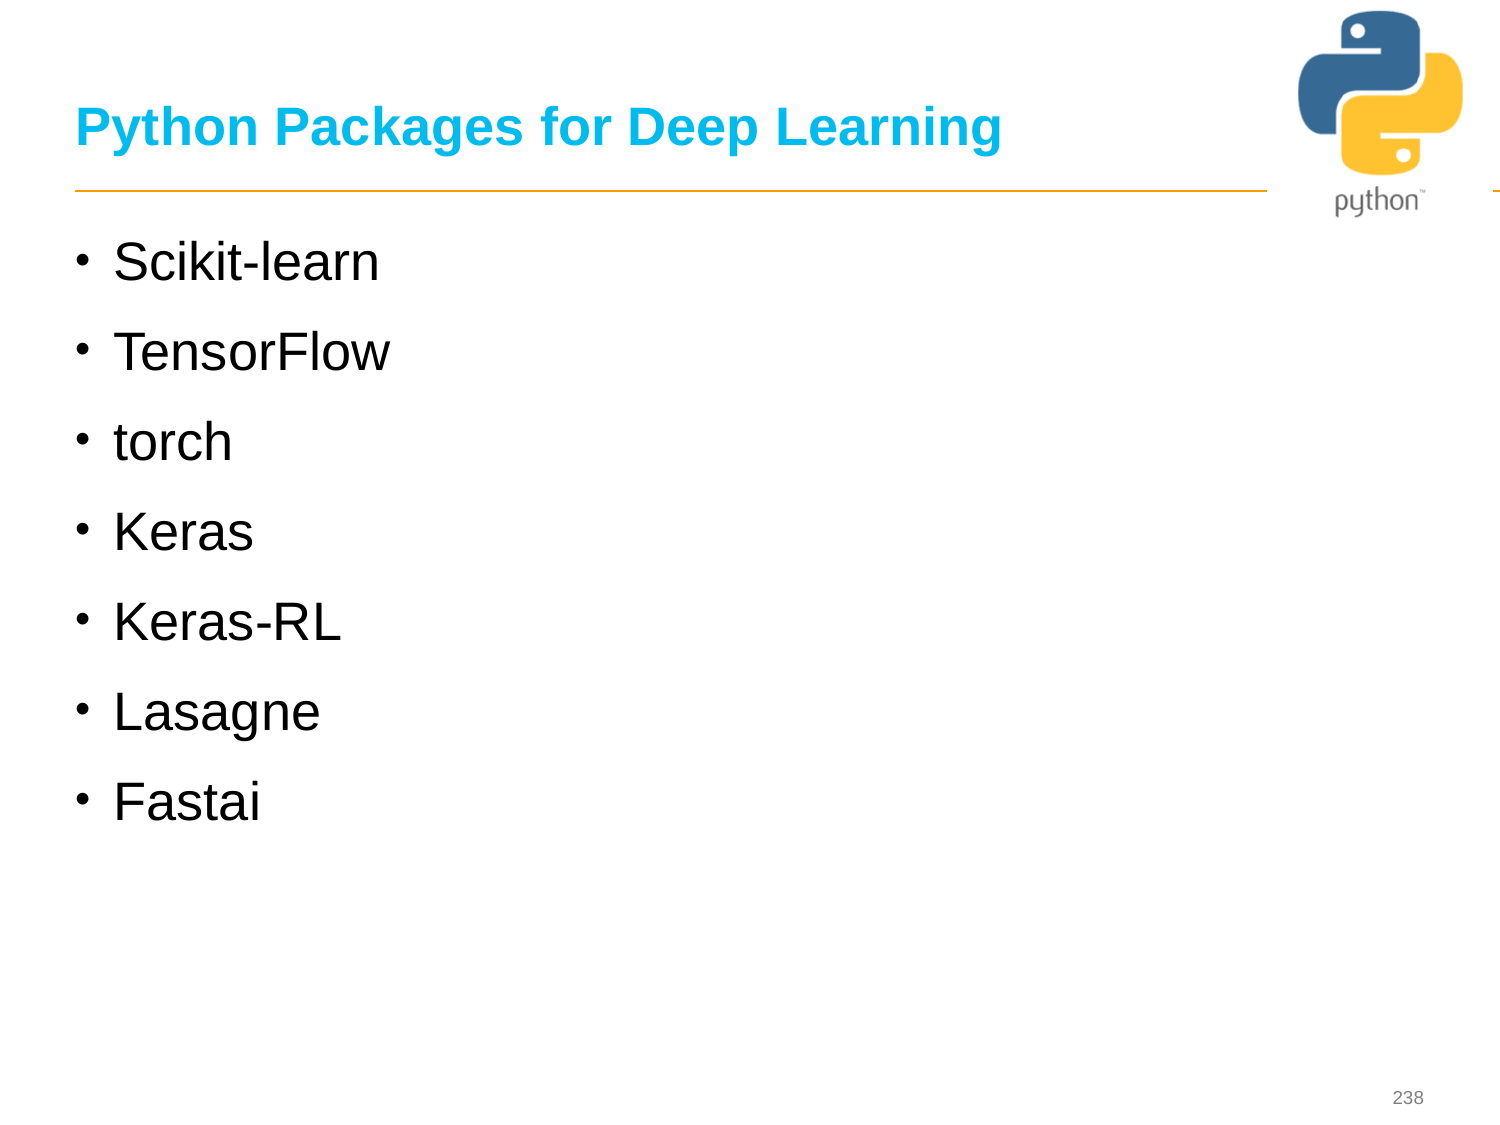

# Python Packages for Deep Learning
Scikit-learn
TensorFlow
torch
Keras
Keras-RL
Lasagne
Fastai